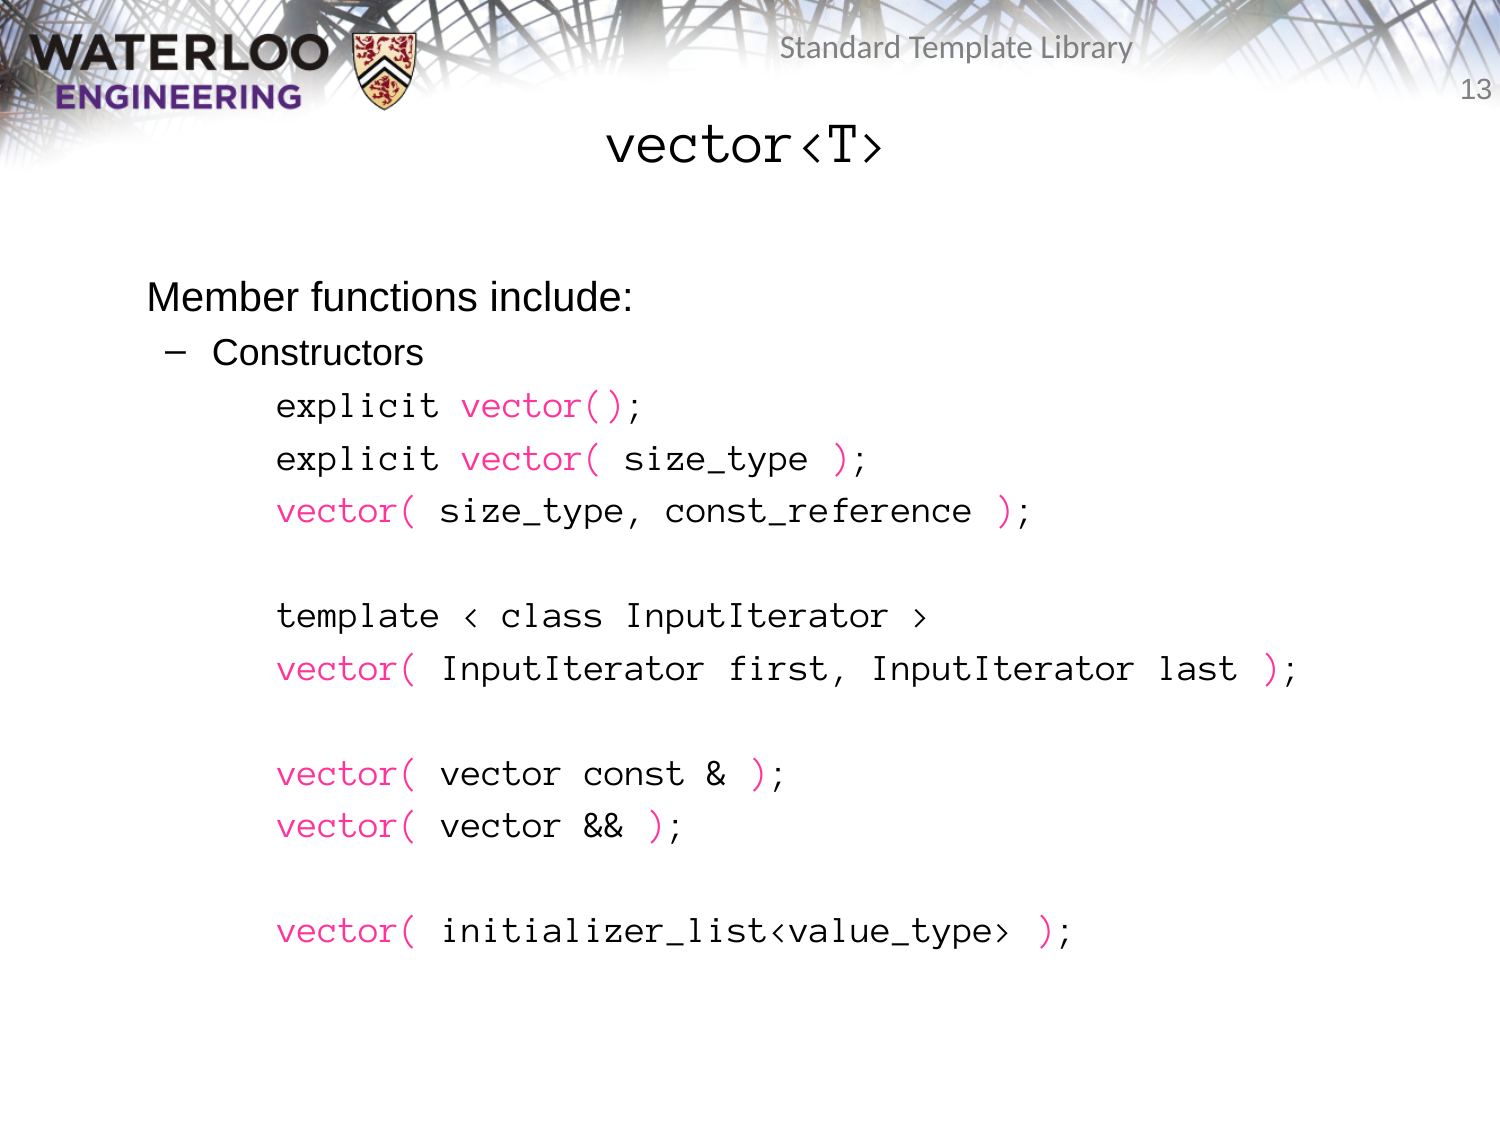

# vector<T>
	Member functions include:
Constructors
	explicit vector();
	explicit vector( size_type );
	vector( size_type, const_reference );

	template < class InputIterator >
	vector( InputIterator first, InputIterator last );

	vector( vector const & );
	vector( vector && );

	vector( initializer_list<value_type> );